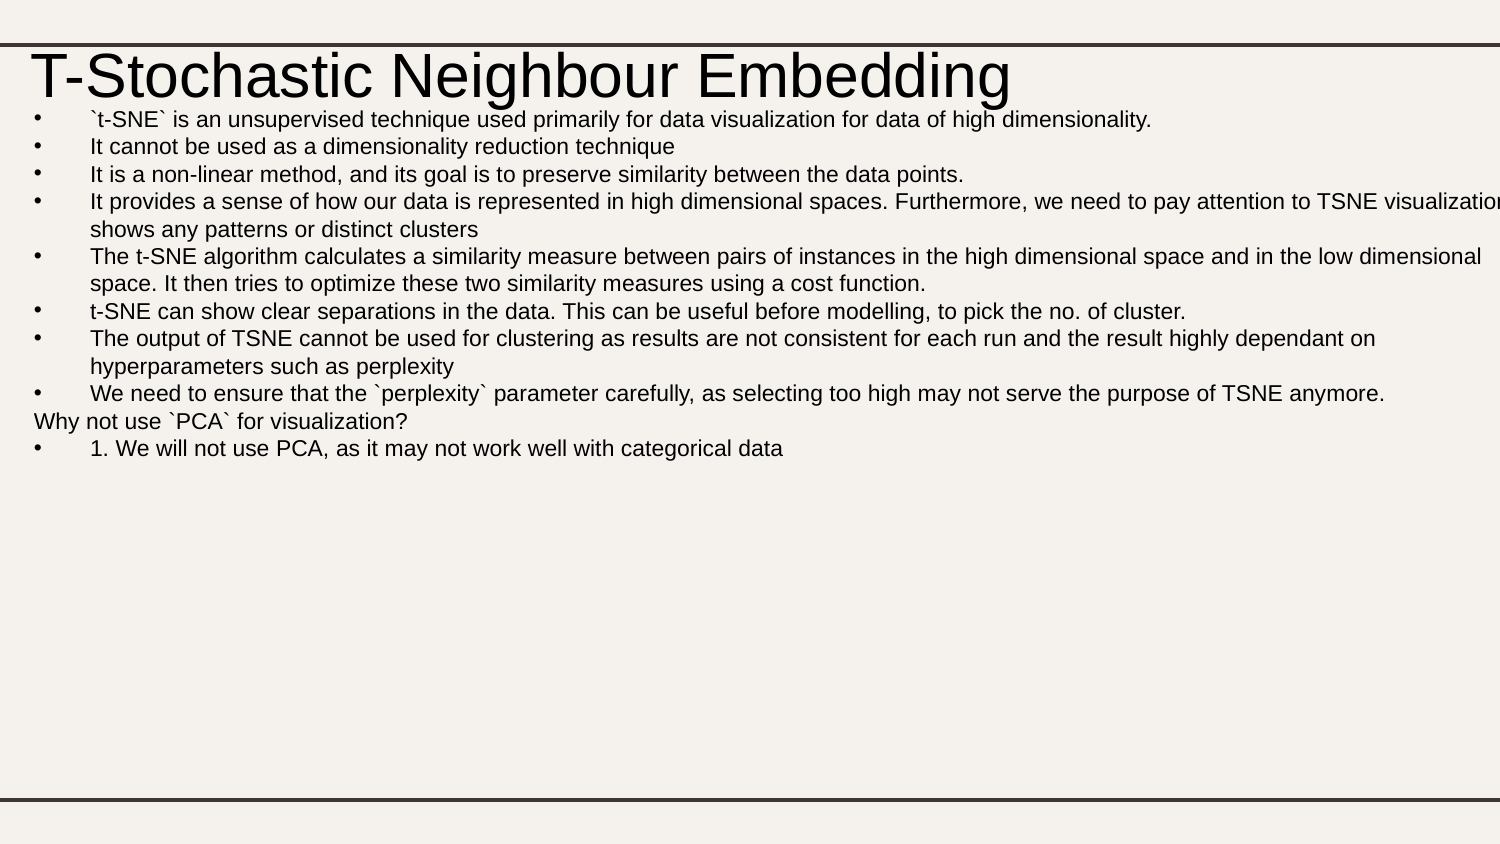

# T-Stochastic Neighbour Embedding
`t-SNE` is an unsupervised technique used primarily for data visualization for data of high dimensionality.
It cannot be used as a dimensionality reduction technique
It is a non-linear method, and its goal is to preserve similarity between the data points.
It provides a sense of how our data is represented in high dimensional spaces. Furthermore, we need to pay attention to TSNE visualization if it shows any patterns or distinct clusters
The t-SNE algorithm calculates a similarity measure between pairs of instances in the high dimensional space and in the low dimensional space. It then tries to optimize these two similarity measures using a cost function.
t-SNE can show clear separations in the data. This can be useful before modelling, to pick the no. of cluster.
The output of TSNE cannot be used for clustering as results are not consistent for each run and the result highly dependant on hyperparameters such as perplexity
We need to ensure that the `perplexity` parameter carefully, as selecting too high may not serve the purpose of TSNE anymore.
Why not use `PCA` for visualization?
1. We will not use PCA, as it may not work well with categorical data